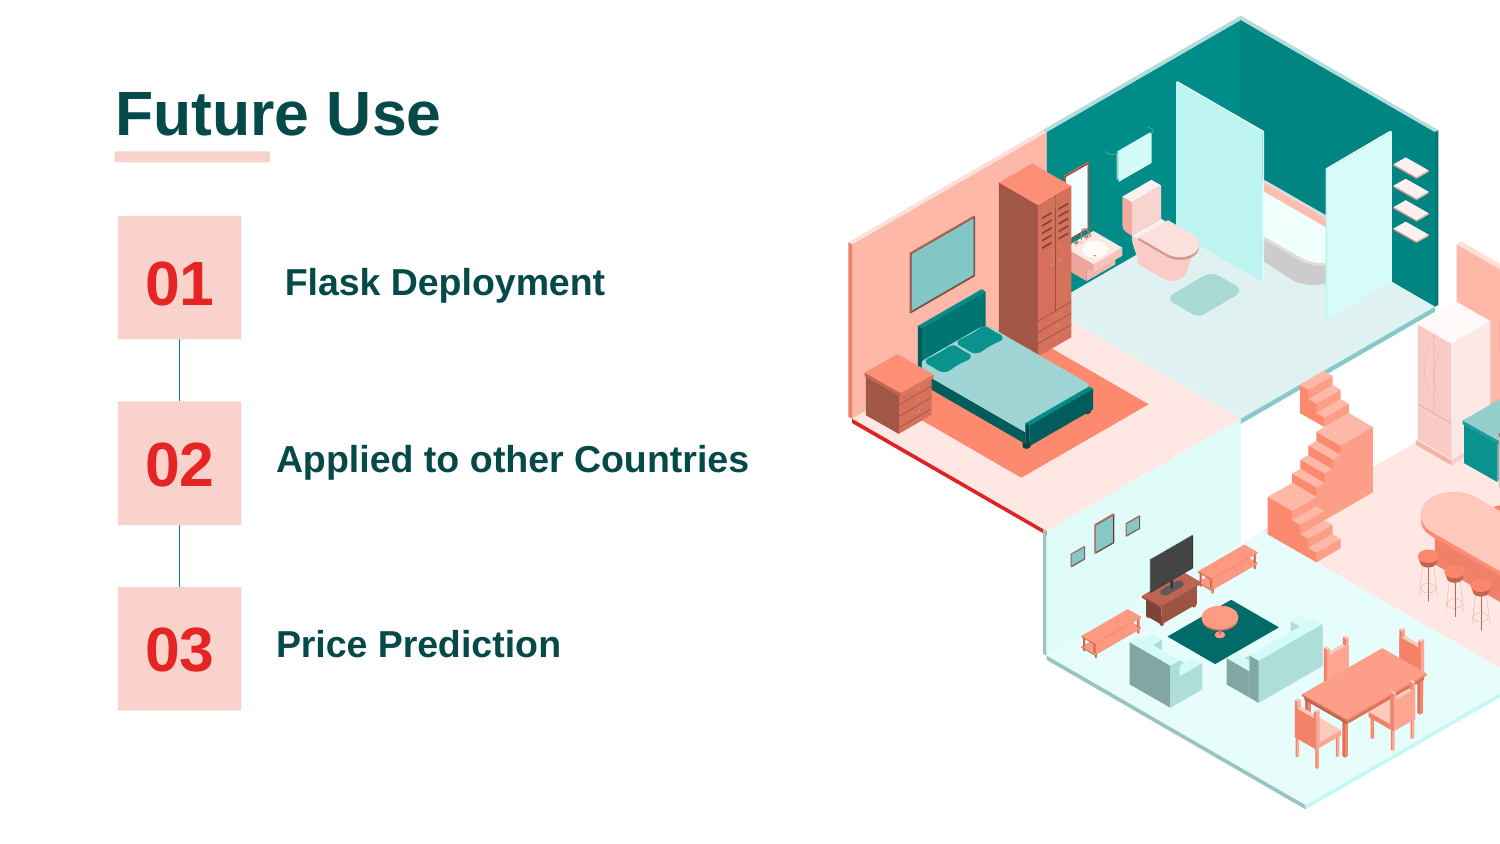

# Future Use

01
Flask Deployment

02
Applied to other Countries

03
Price Prediction